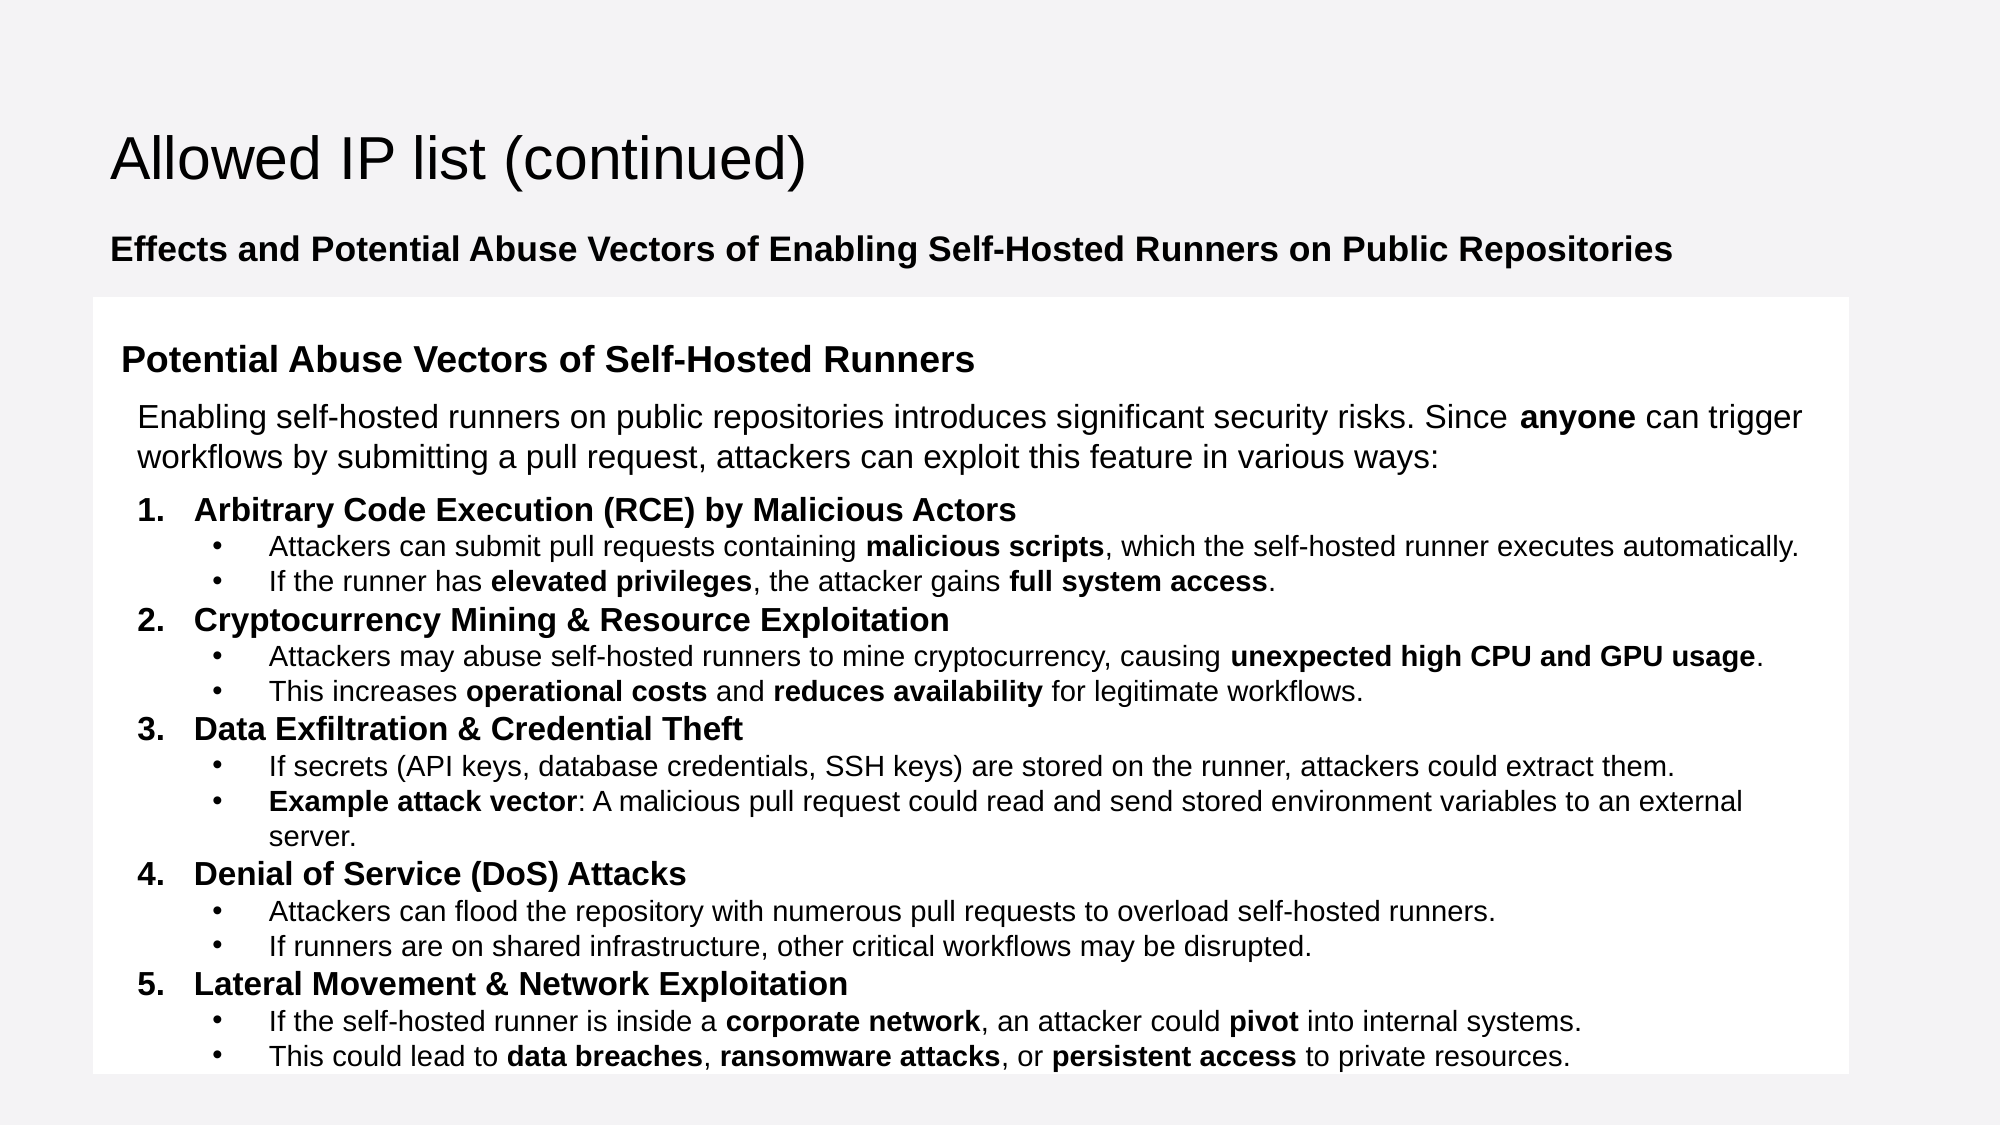

# Allowed IP list (continued)
Effects and Potential Abuse Vectors of Enabling Self-Hosted Runners on Public Repositories

Potential Abuse Vectors of Self-Hosted Runners
Enabling self-hosted runners on public repositories introduces significant security risks. Since anyone can trigger workflows by submitting a pull request, attackers can exploit this feature in various ways:
Arbitrary Code Execution (RCE) by Malicious Actors
Attackers can submit pull requests containing malicious scripts, which the self-hosted runner executes automatically.
If the runner has elevated privileges, the attacker gains full system access.
Cryptocurrency Mining & Resource Exploitation
Attackers may abuse self-hosted runners to mine cryptocurrency, causing unexpected high CPU and GPU usage.
This increases operational costs and reduces availability for legitimate workflows.
Data Exfiltration & Credential Theft
If secrets (API keys, database credentials, SSH keys) are stored on the runner, attackers could extract them.
Example attack vector: A malicious pull request could read and send stored environment variables to an external server.
Denial of Service (DoS) Attacks
Attackers can flood the repository with numerous pull requests to overload self-hosted runners.
If runners are on shared infrastructure, other critical workflows may be disrupted.
Lateral Movement & Network Exploitation
If the self-hosted runner is inside a corporate network, an attacker could pivot into internal systems.
This could lead to data breaches, ransomware attacks, or persistent access to private resources.
© Copyright Microsoft Corporation. All rights reserved.